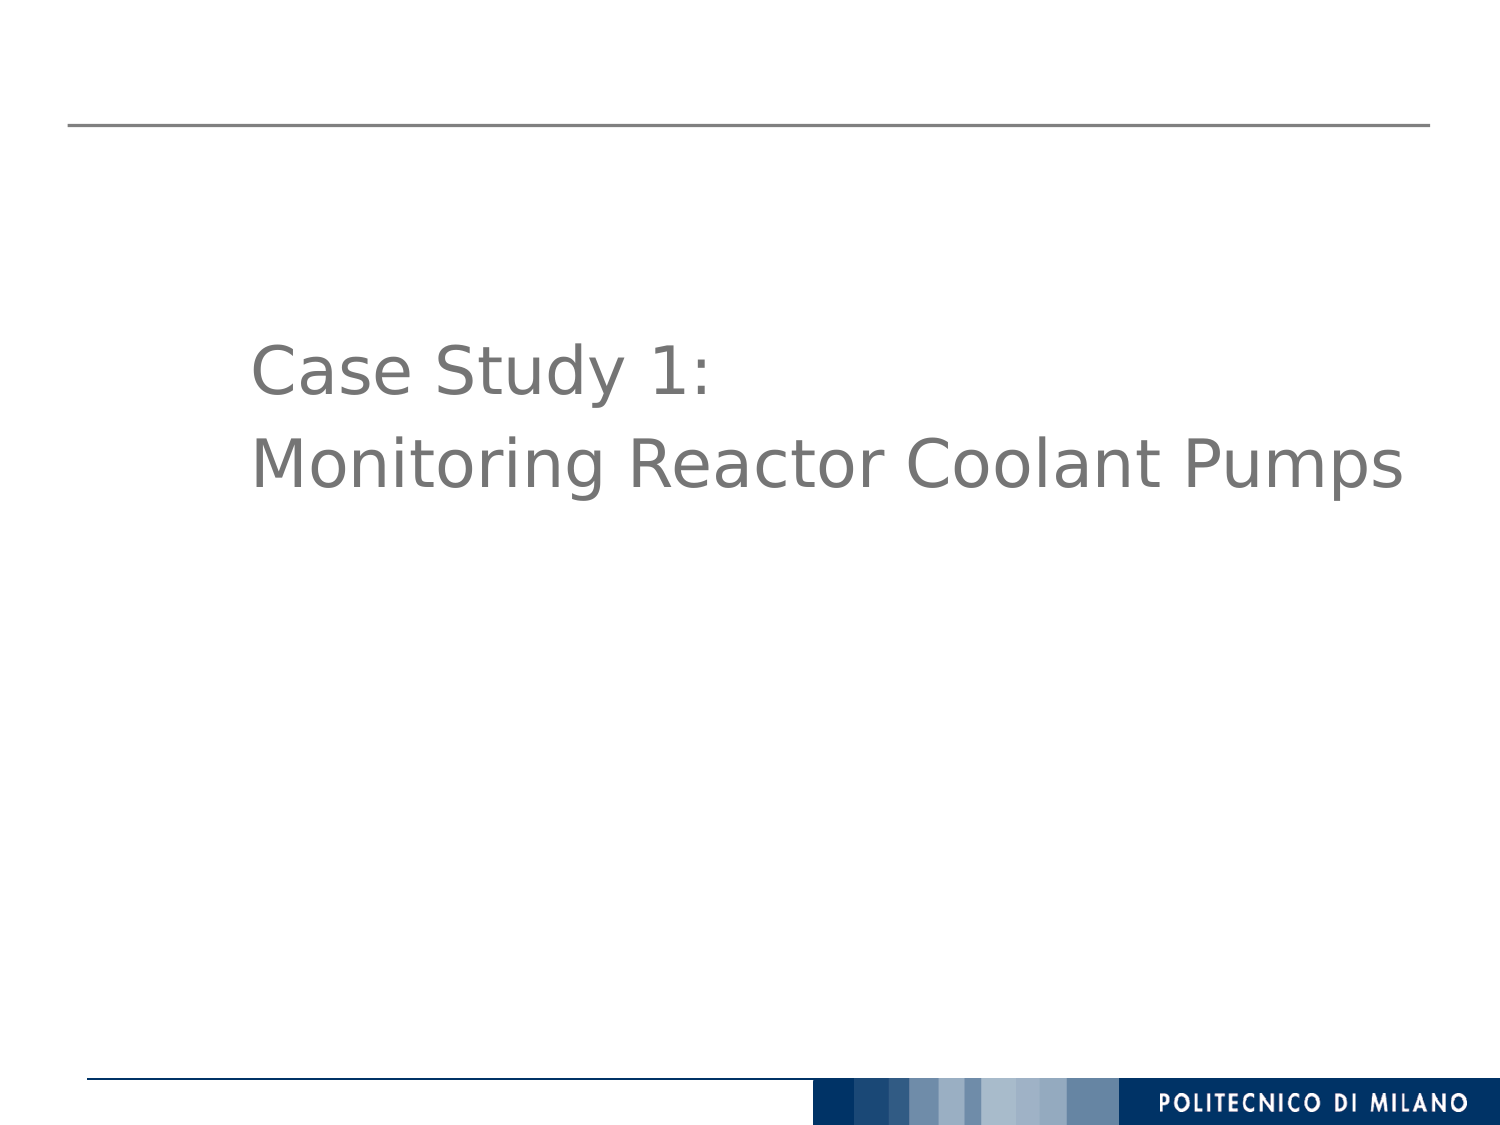

#
Case Study 1:
Monitoring Reactor Coolant Pumps